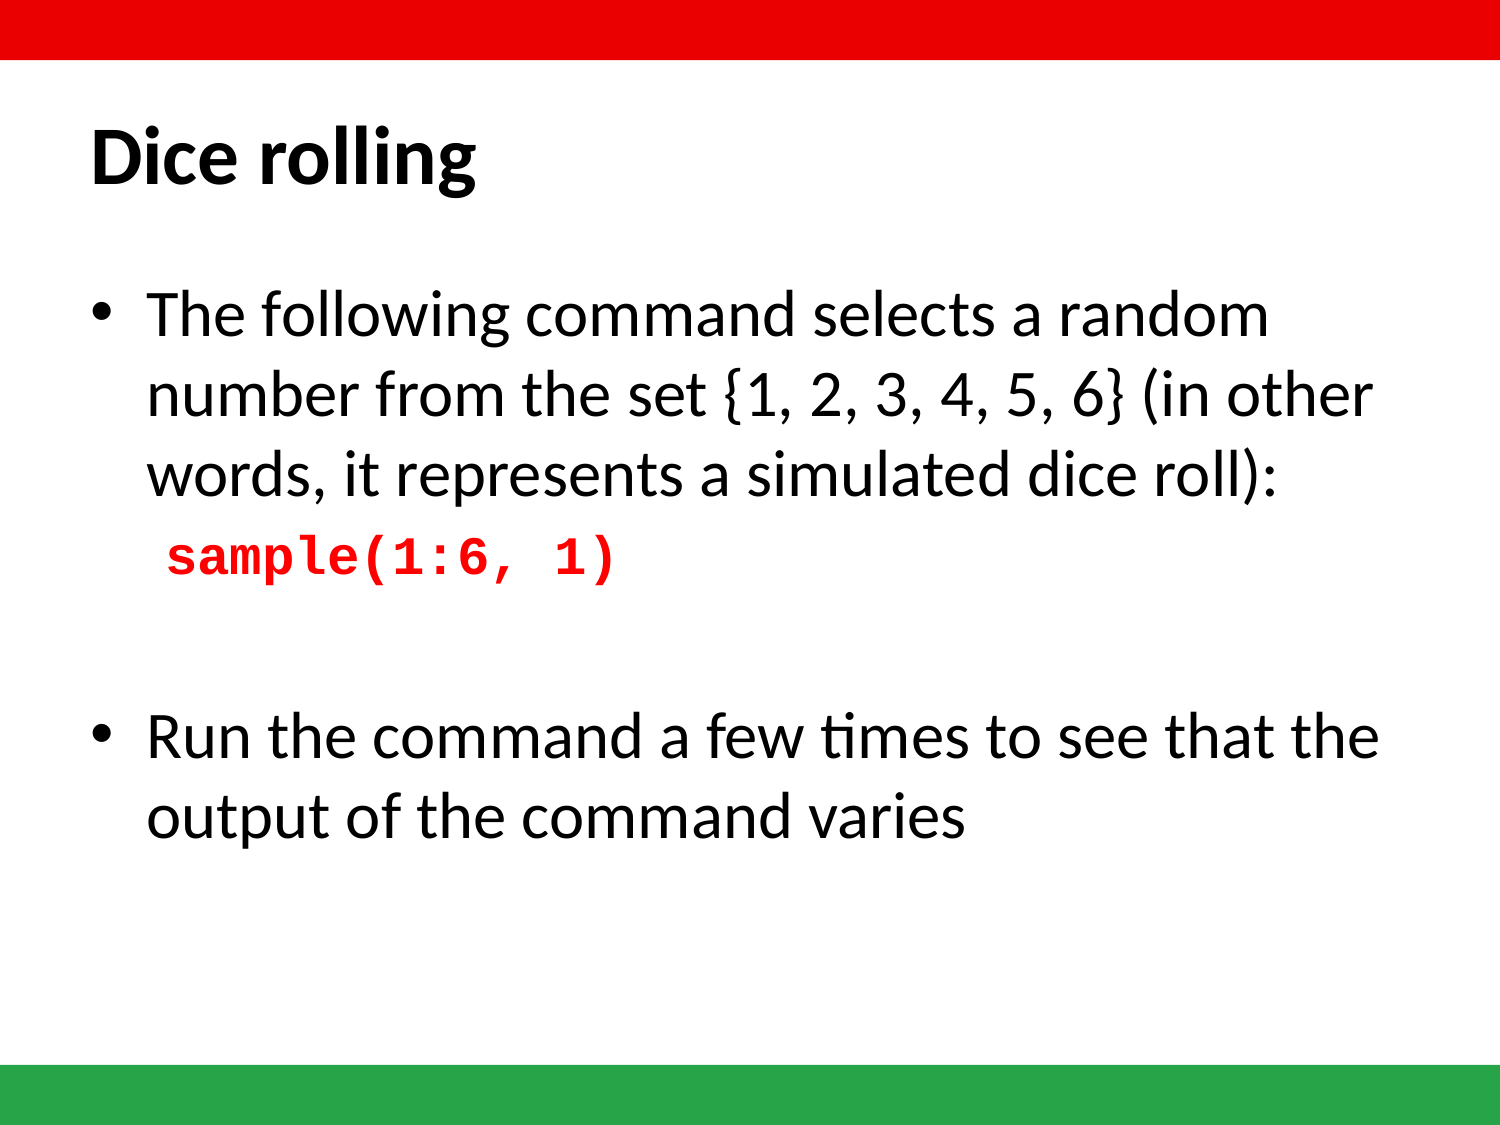

# Dice rolling
The following command selects a random number from the set {1, 2, 3, 4, 5, 6} (in other words, it represents a simulated dice roll):
sample(1:6, 1)

Run the command a few times to see that the output of the command varies